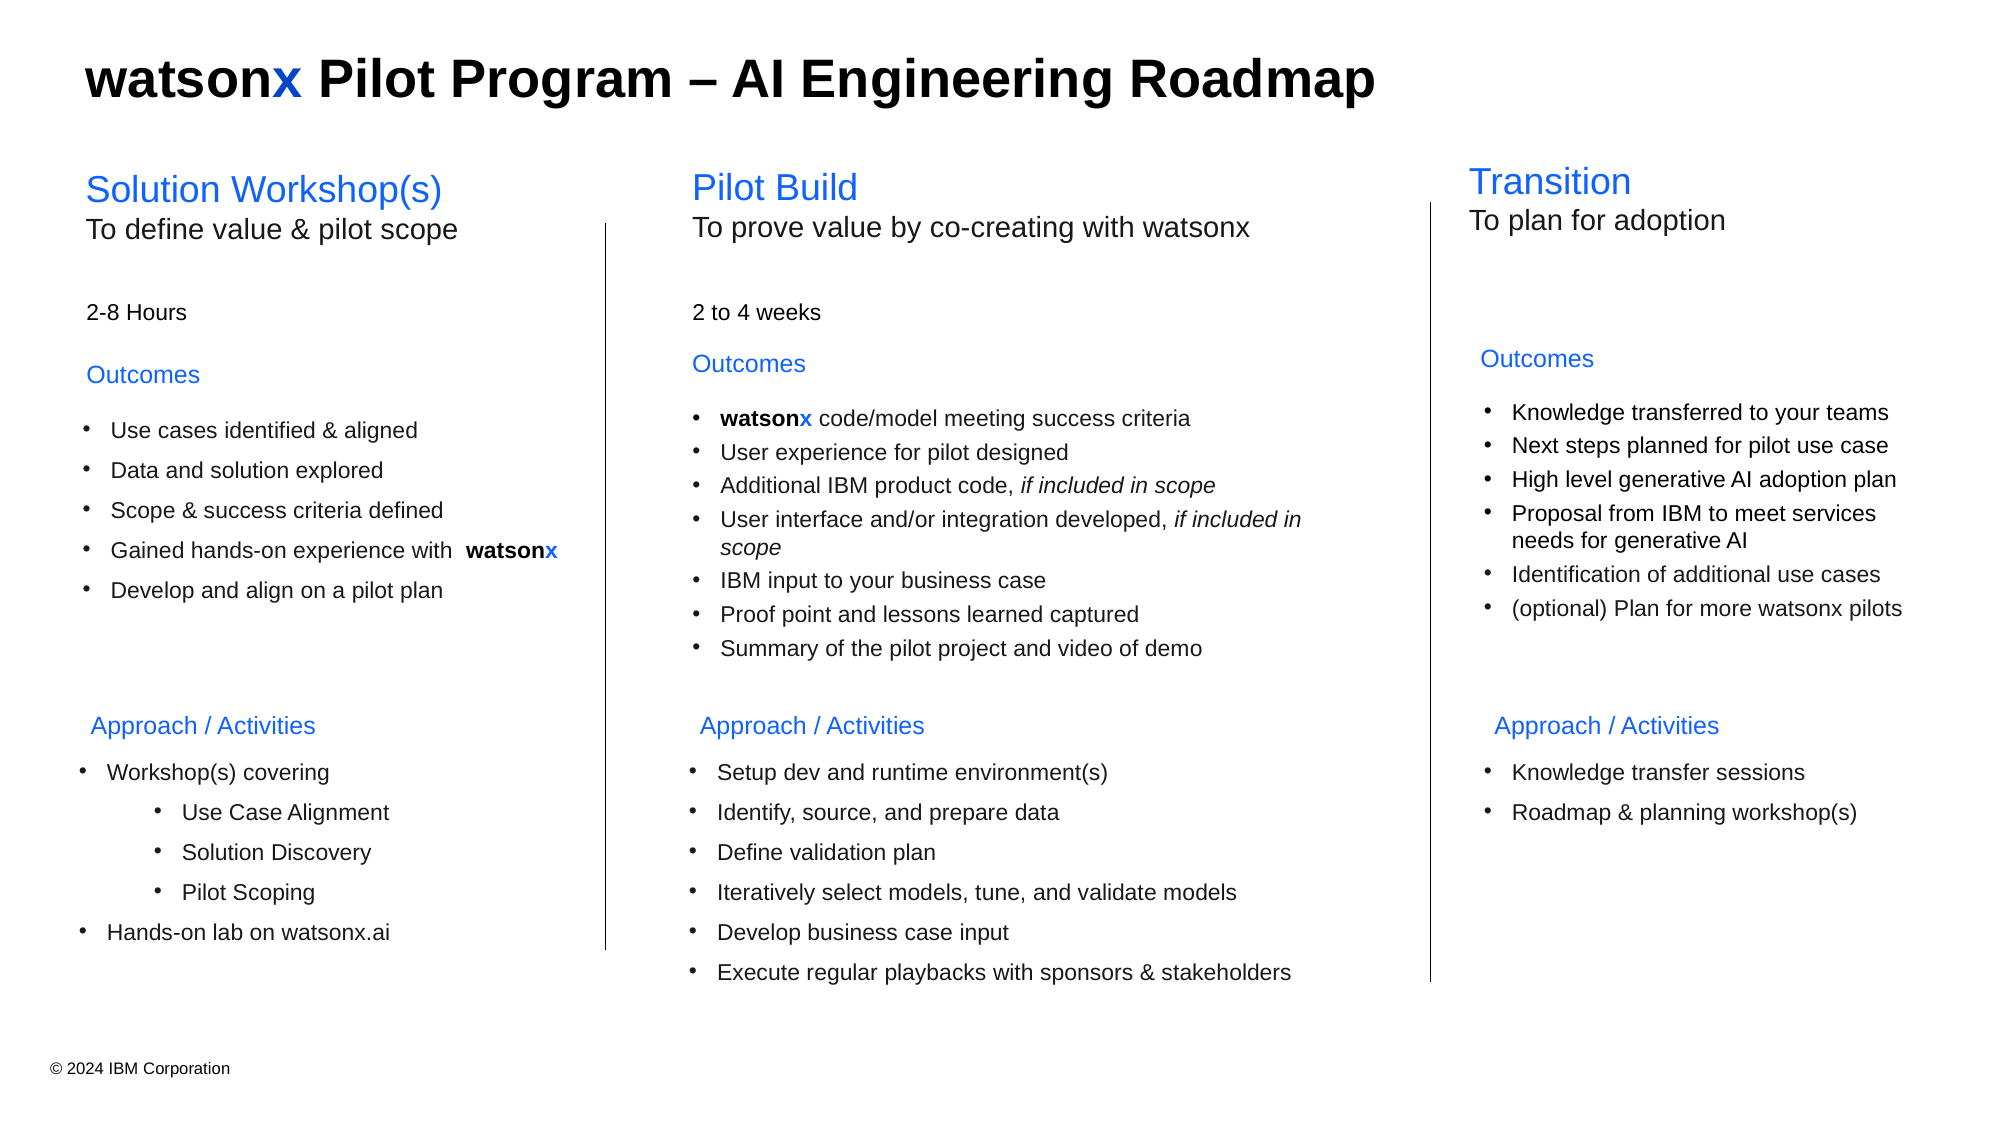

watsonx Pilot Program – AI Engineering Roadmap
Transition
To plan for adoption

Pilot Build
To prove value by co-creating with watsonx

Solution Workshop(s)
To define value & pilot scope

2-8 Hours
2 to 4 weeks
Outcomes
Outcomes
Outcomes
Knowledge transferred to your teams
Next steps planned for pilot use case
High level generative AI adoption plan
Proposal from IBM to meet services needs for generative AI
Identification of additional use cases
(optional) Plan for more watsonx pilots

watsonx code/model meeting success criteria
User experience for pilot designed
Additional IBM product code, if included in scope
User interface and/or integration developed, if included in scope
IBM input to your business case
Proof point and lessons learned captured
Summary of the pilot project and video of demo

Use cases identified & aligned
Data and solution explored
Scope & success criteria defined
Gained hands-on experience with  watsonx
Develop and align on a pilot plan​

Approach / Activities
Approach / Activities
Approach / Activities
Workshop(s) covering
Use Case Alignment
Solution Discovery
Pilot Scoping
Hands-on lab on watsonx.ai

Setup dev and runtime environment(s)
Identify, source, and prepare data
Define validation plan
Iteratively select models, tune, and validate models
Develop business case input
Execute regular playbacks with sponsors & stakeholders

Knowledge transfer sessions
Roadmap & planning workshop(s)

© 2024 IBM Corporation